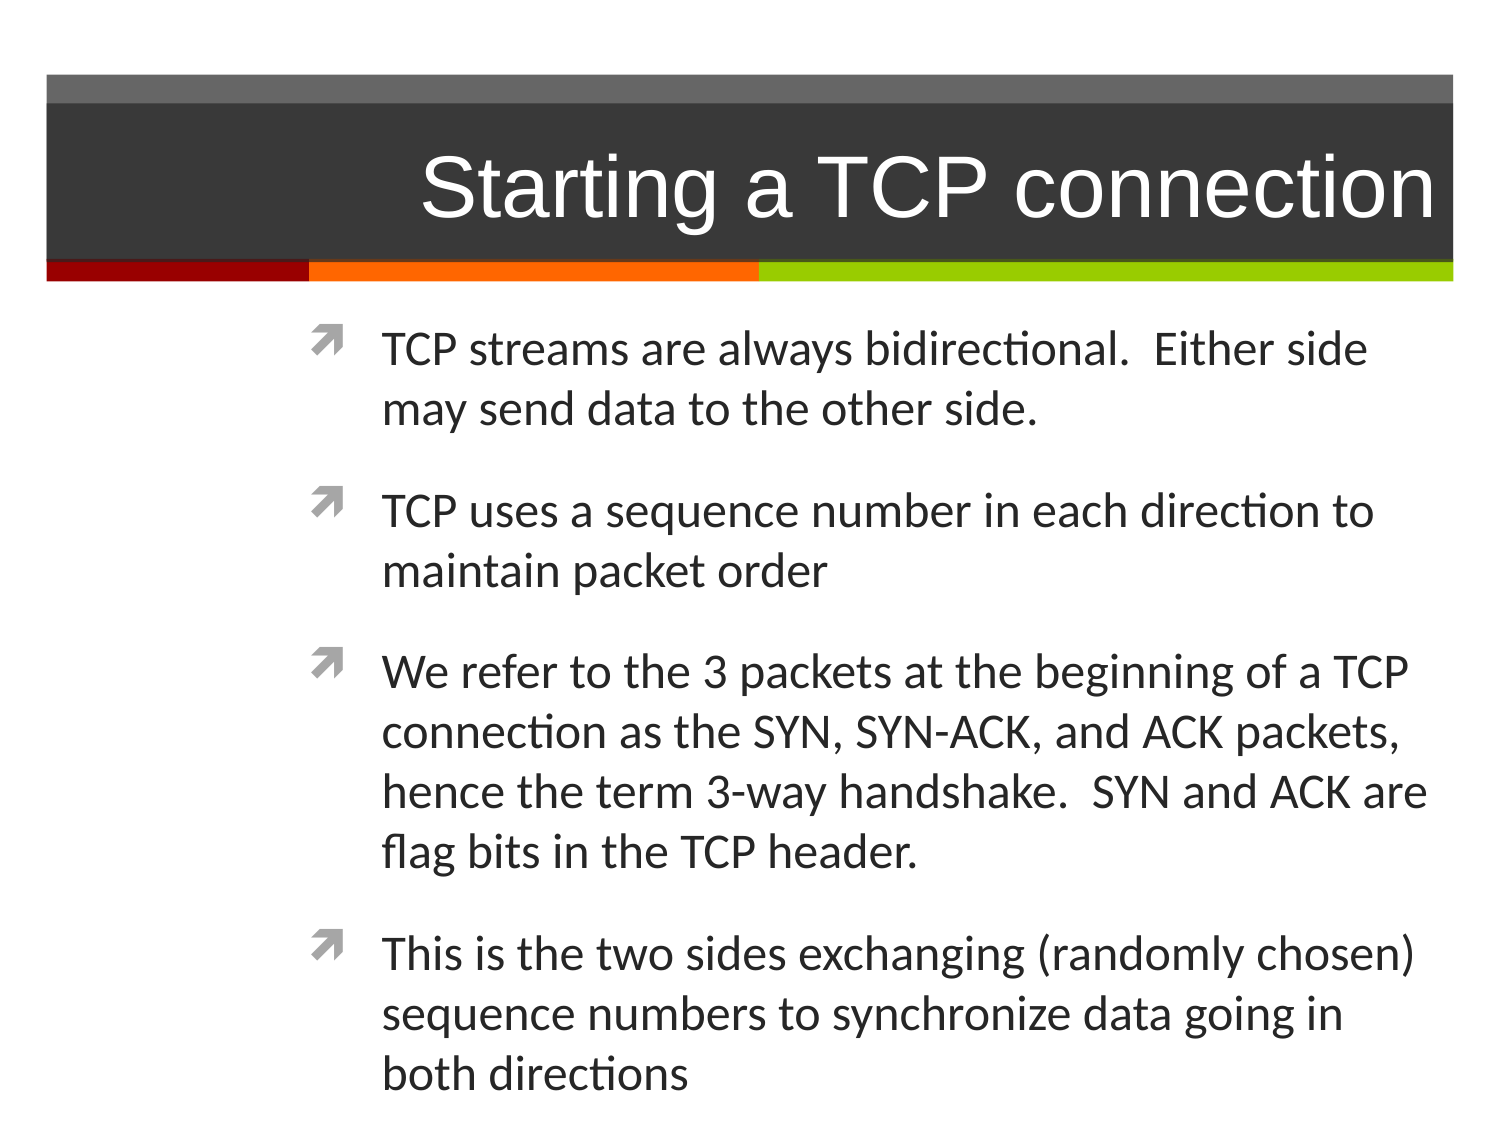

# Starting a TCP connection
TCP streams are always bidirectional.  Either side may send data to the other side.
TCP uses a sequence number in each direction to maintain packet order
We refer to the 3 packets at the beginning of a TCP connection as the SYN, SYN-ACK, and ACK packets, hence the term 3-way handshake.  SYN and ACK are flag bits in the TCP header.
This is the two sides exchanging (randomly chosen) sequence numbers to synchronize data going in both directions